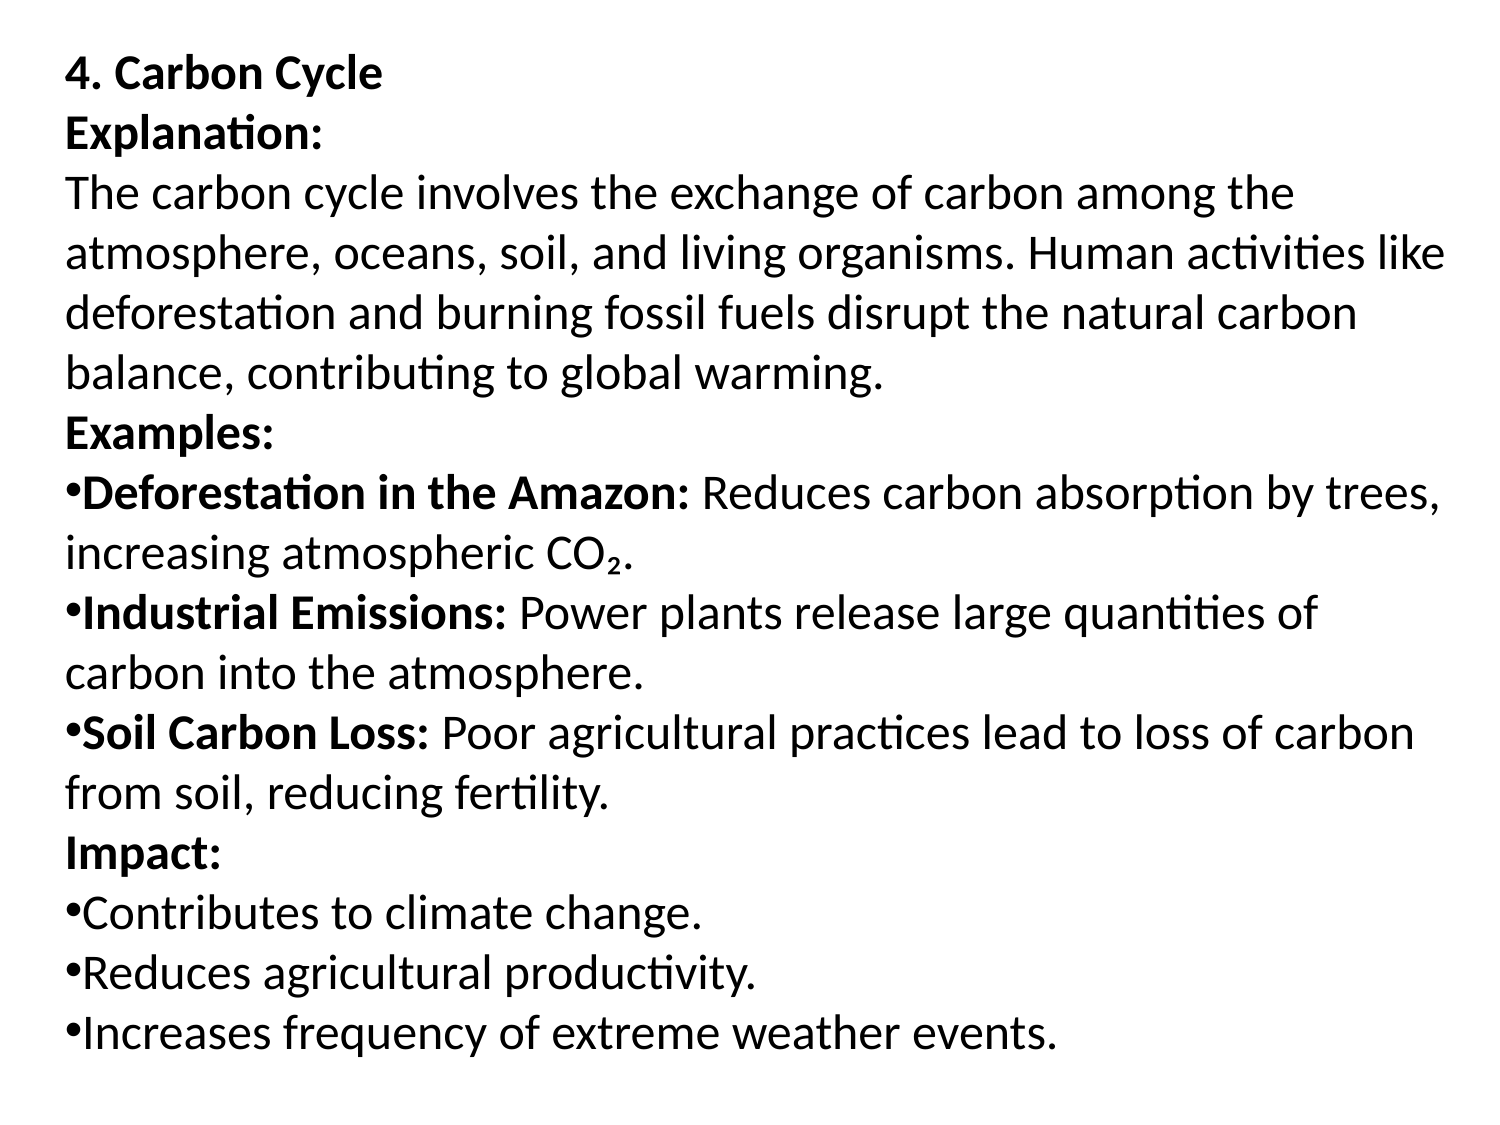

4. Carbon Cycle
Explanation:
The carbon cycle involves the exchange of carbon among the atmosphere, oceans, soil, and living organisms. Human activities like deforestation and burning fossil fuels disrupt the natural carbon balance, contributing to global warming.
Examples:
Deforestation in the Amazon: Reduces carbon absorption by trees, increasing atmospheric CO₂.
Industrial Emissions: Power plants release large quantities of carbon into the atmosphere.
Soil Carbon Loss: Poor agricultural practices lead to loss of carbon from soil, reducing fertility.
Impact:
Contributes to climate change.
Reduces agricultural productivity.
Increases frequency of extreme weather events.